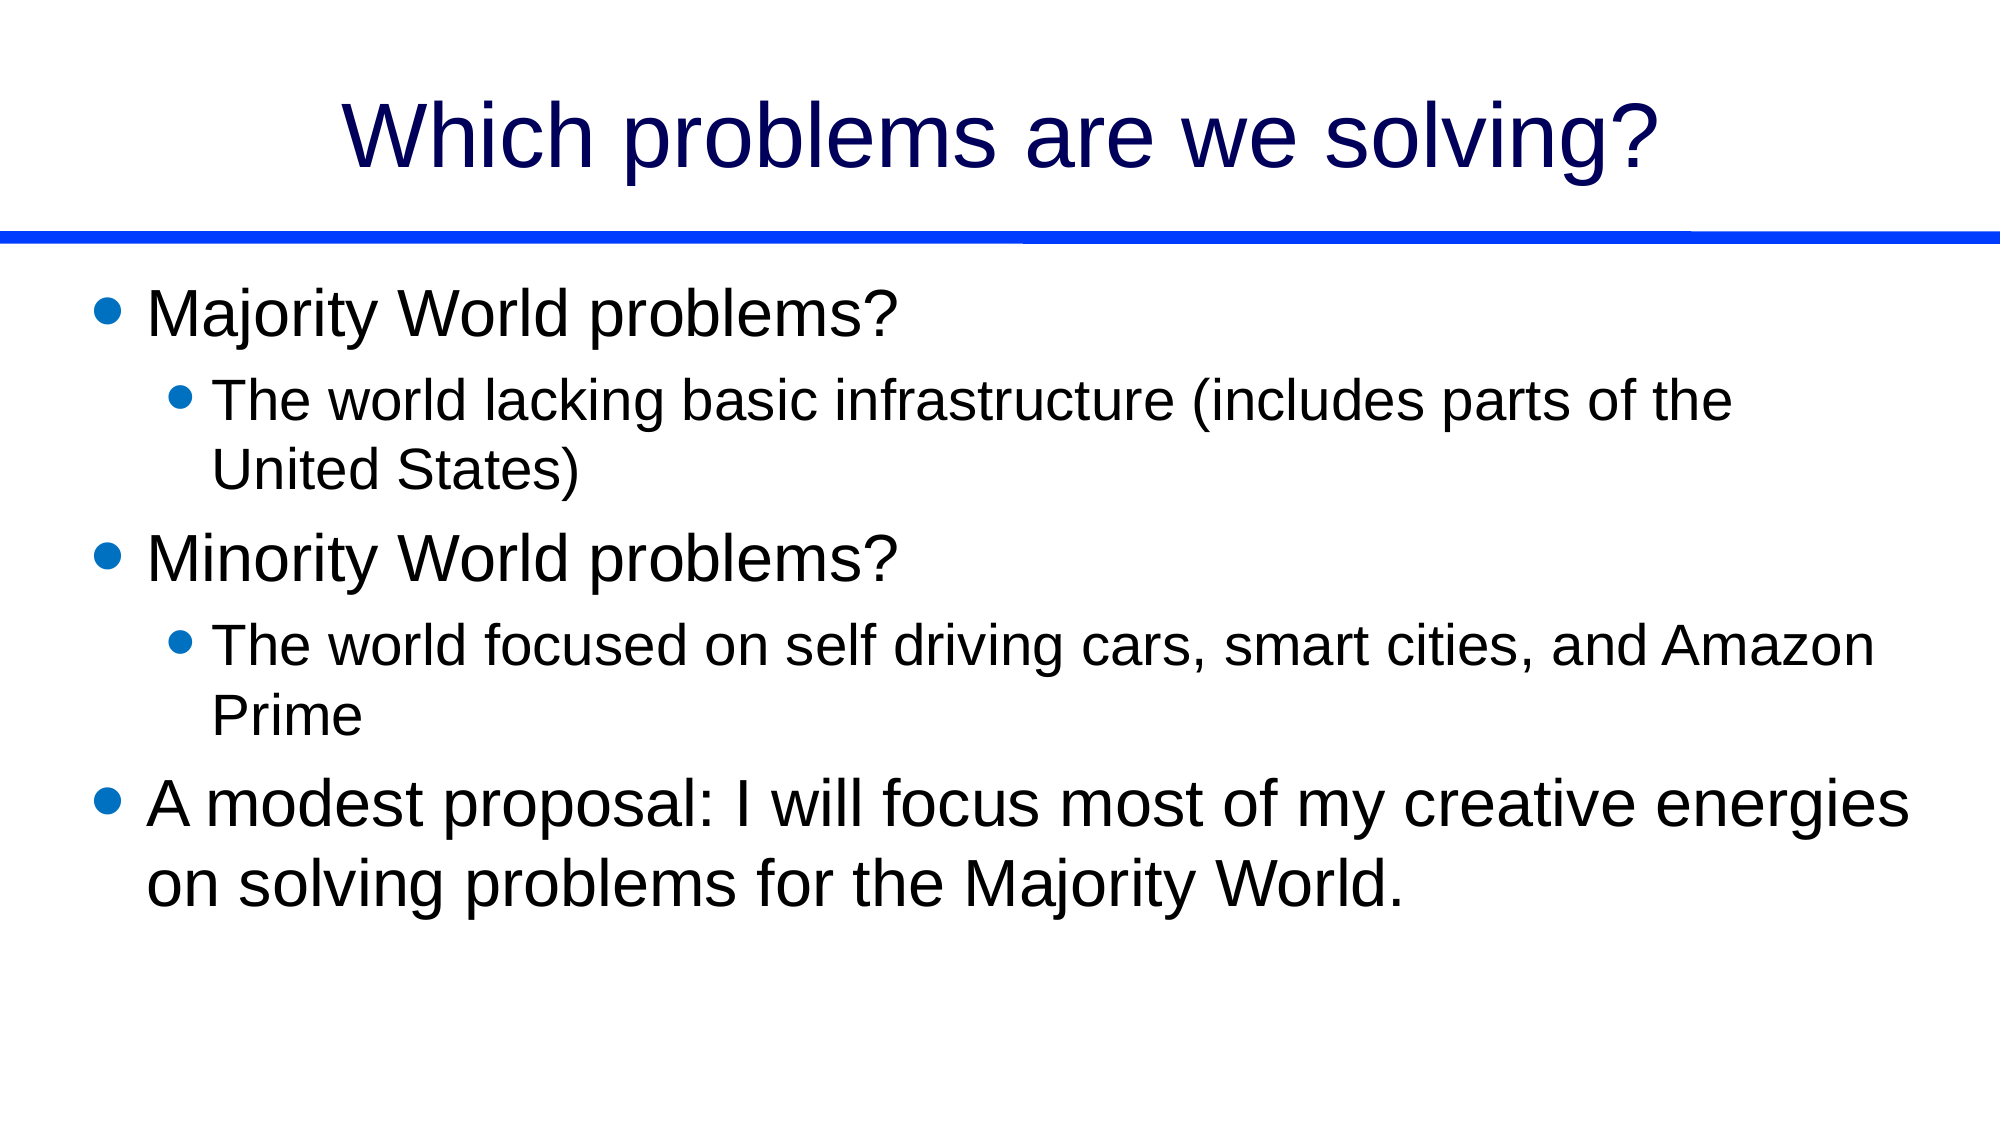

# Which problems are we solving?
Majority World problems?
The world lacking basic infrastructure (includes parts of the United States)
Minority World problems?
The world focused on self driving cars, smart cities, and Amazon Prime
A modest proposal: I will focus most of my creative energies on solving problems for the Majority World.